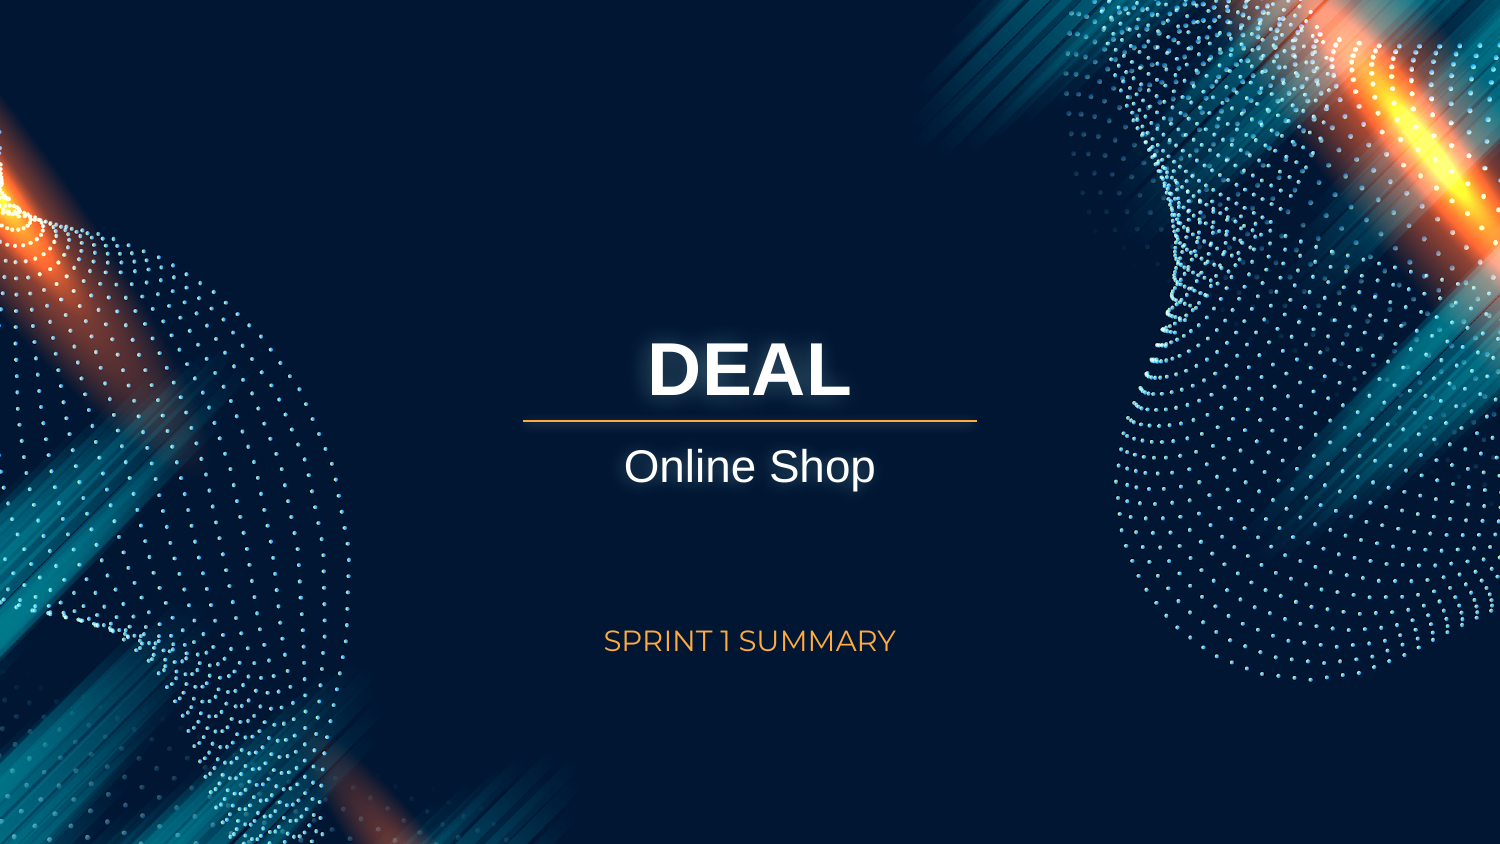

# DEAL
Online Shop
SPRINT 1 SUMMARY